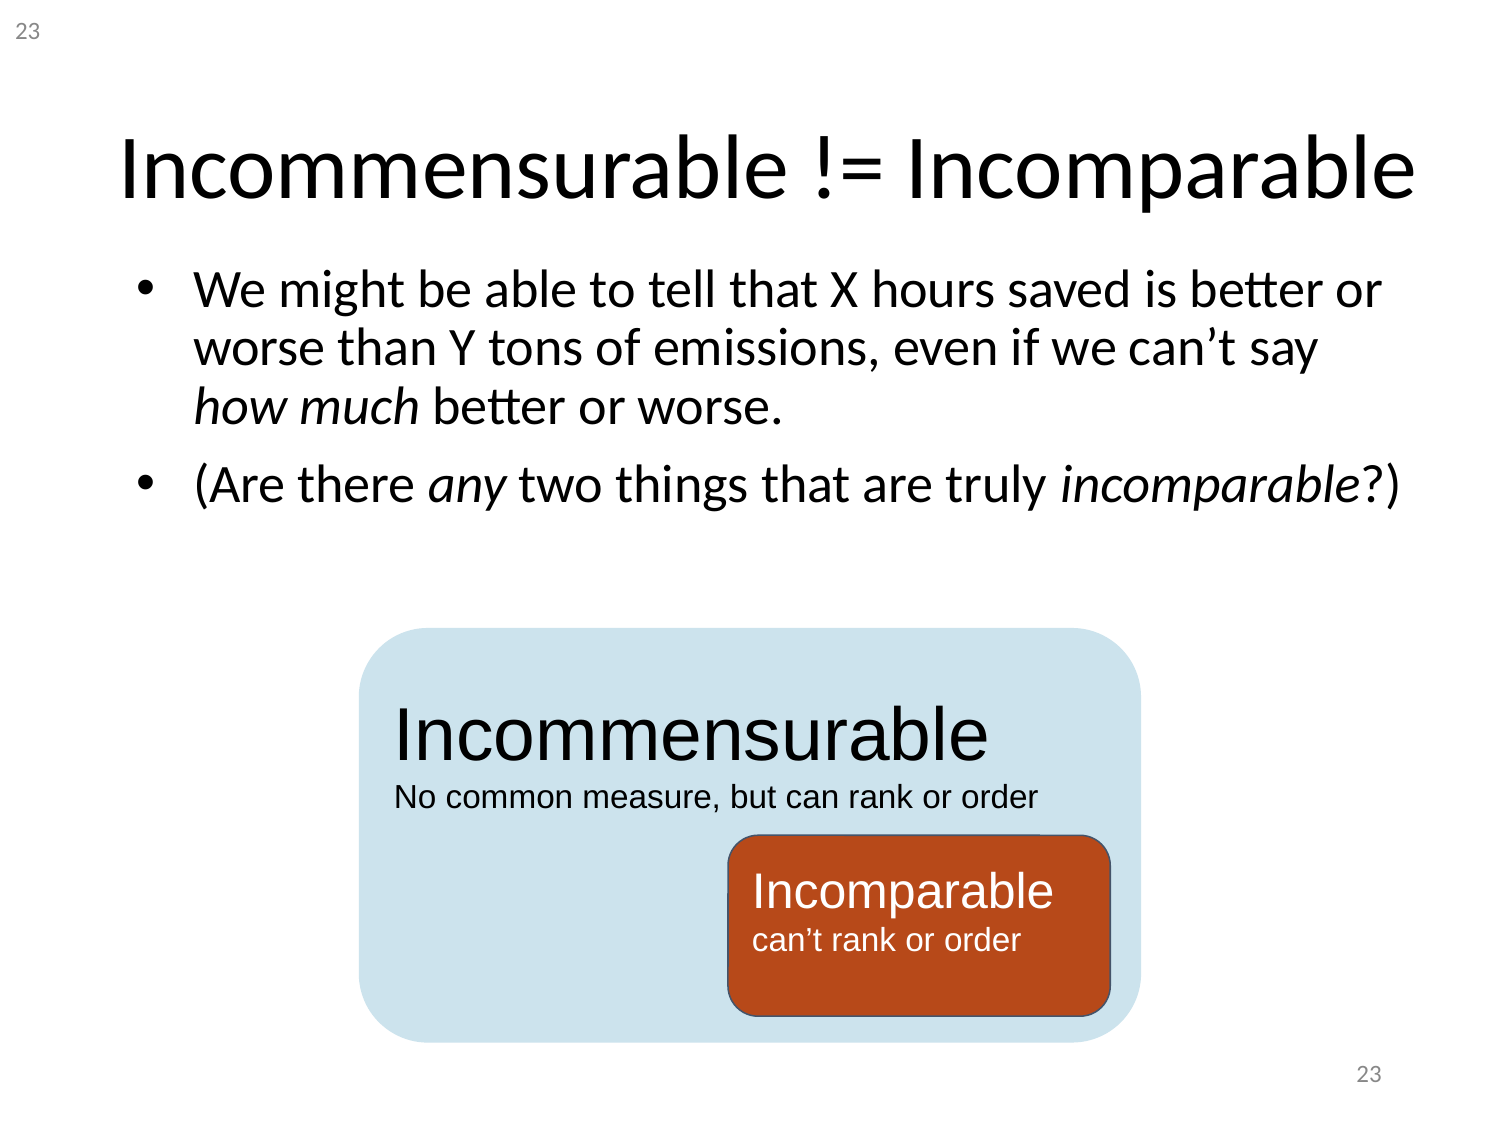

# Incommensurable != Incomparable
We might be able to tell that X hours saved is better or worse than Y tons of emissions, even if we can’t say how much better or worse.
(Are there any two things that are truly incomparable?)

Incommensurable
No common measure, but can rank or order

Incomparable
can’t rank or order

23